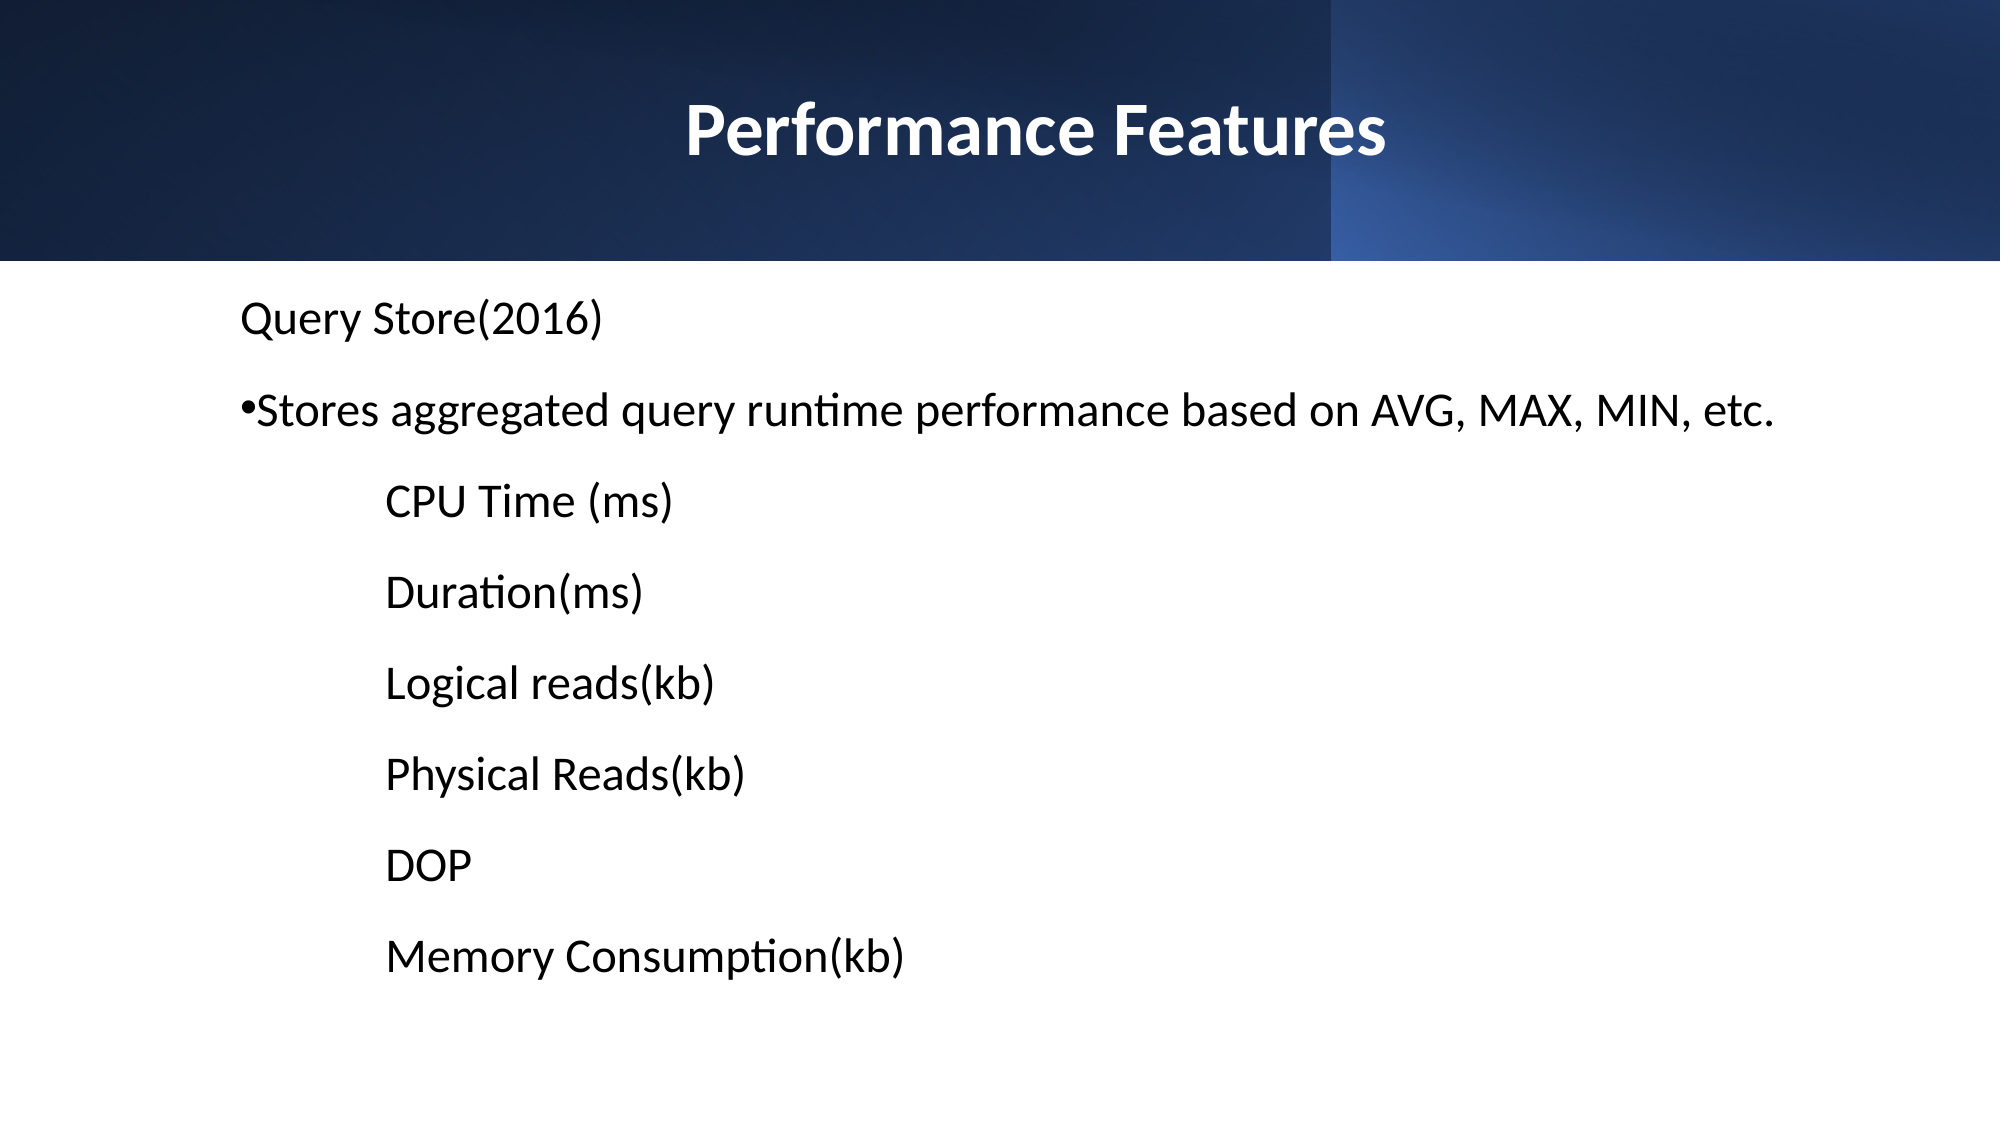

# Performance Features
Query Store(2016)
Stores aggregated query runtime performance based on AVG, MAX, MIN, etc. ​
	CPU Time (ms)​
	Duration(ms) ​
	Logical reads(kb)​
	Physical Reads(kb)​
	DOP​
	Memory Consumption(kb)​
​